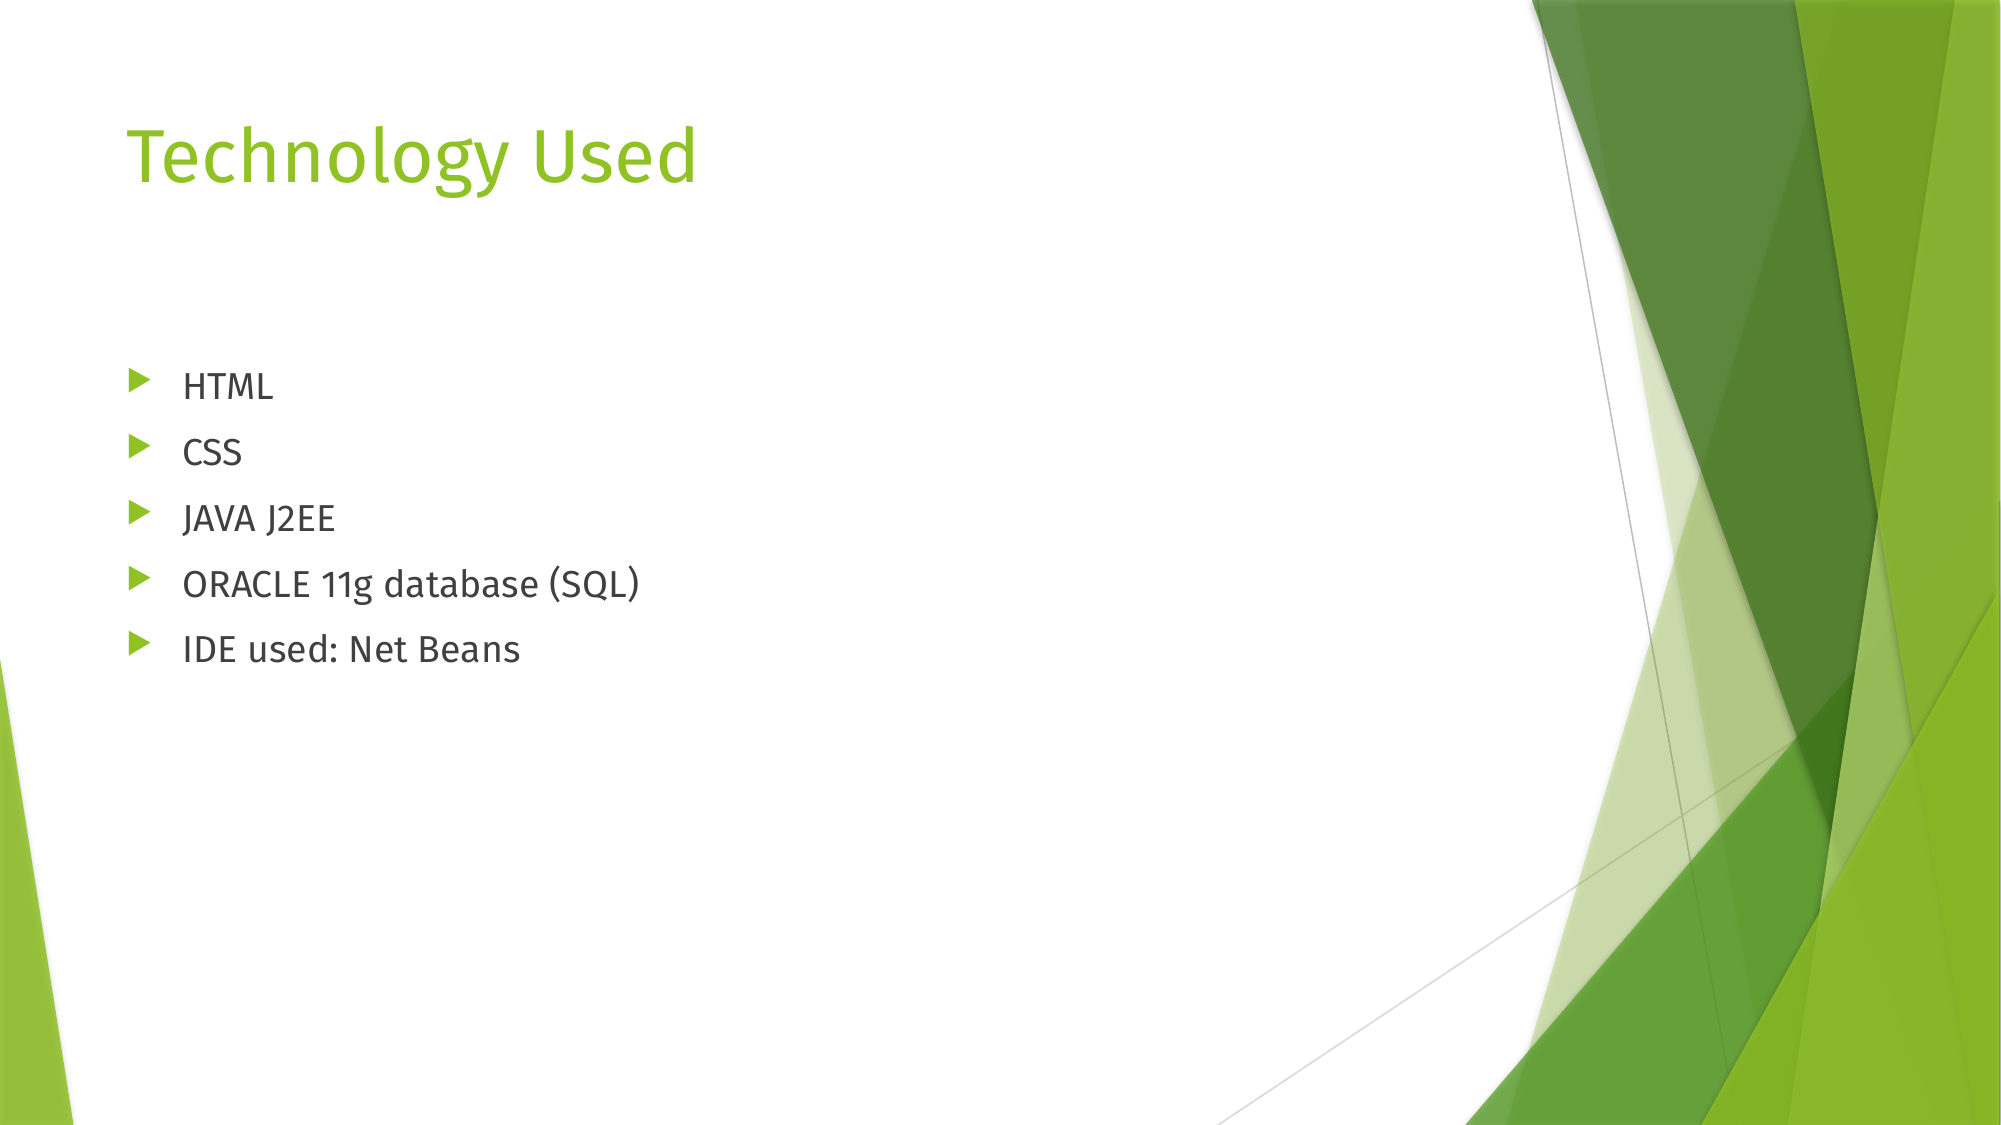

# Technology Used
HTML
CSS
JAVA J2EE
ORACLE 11g database (SQL)
IDE used: Net Beans